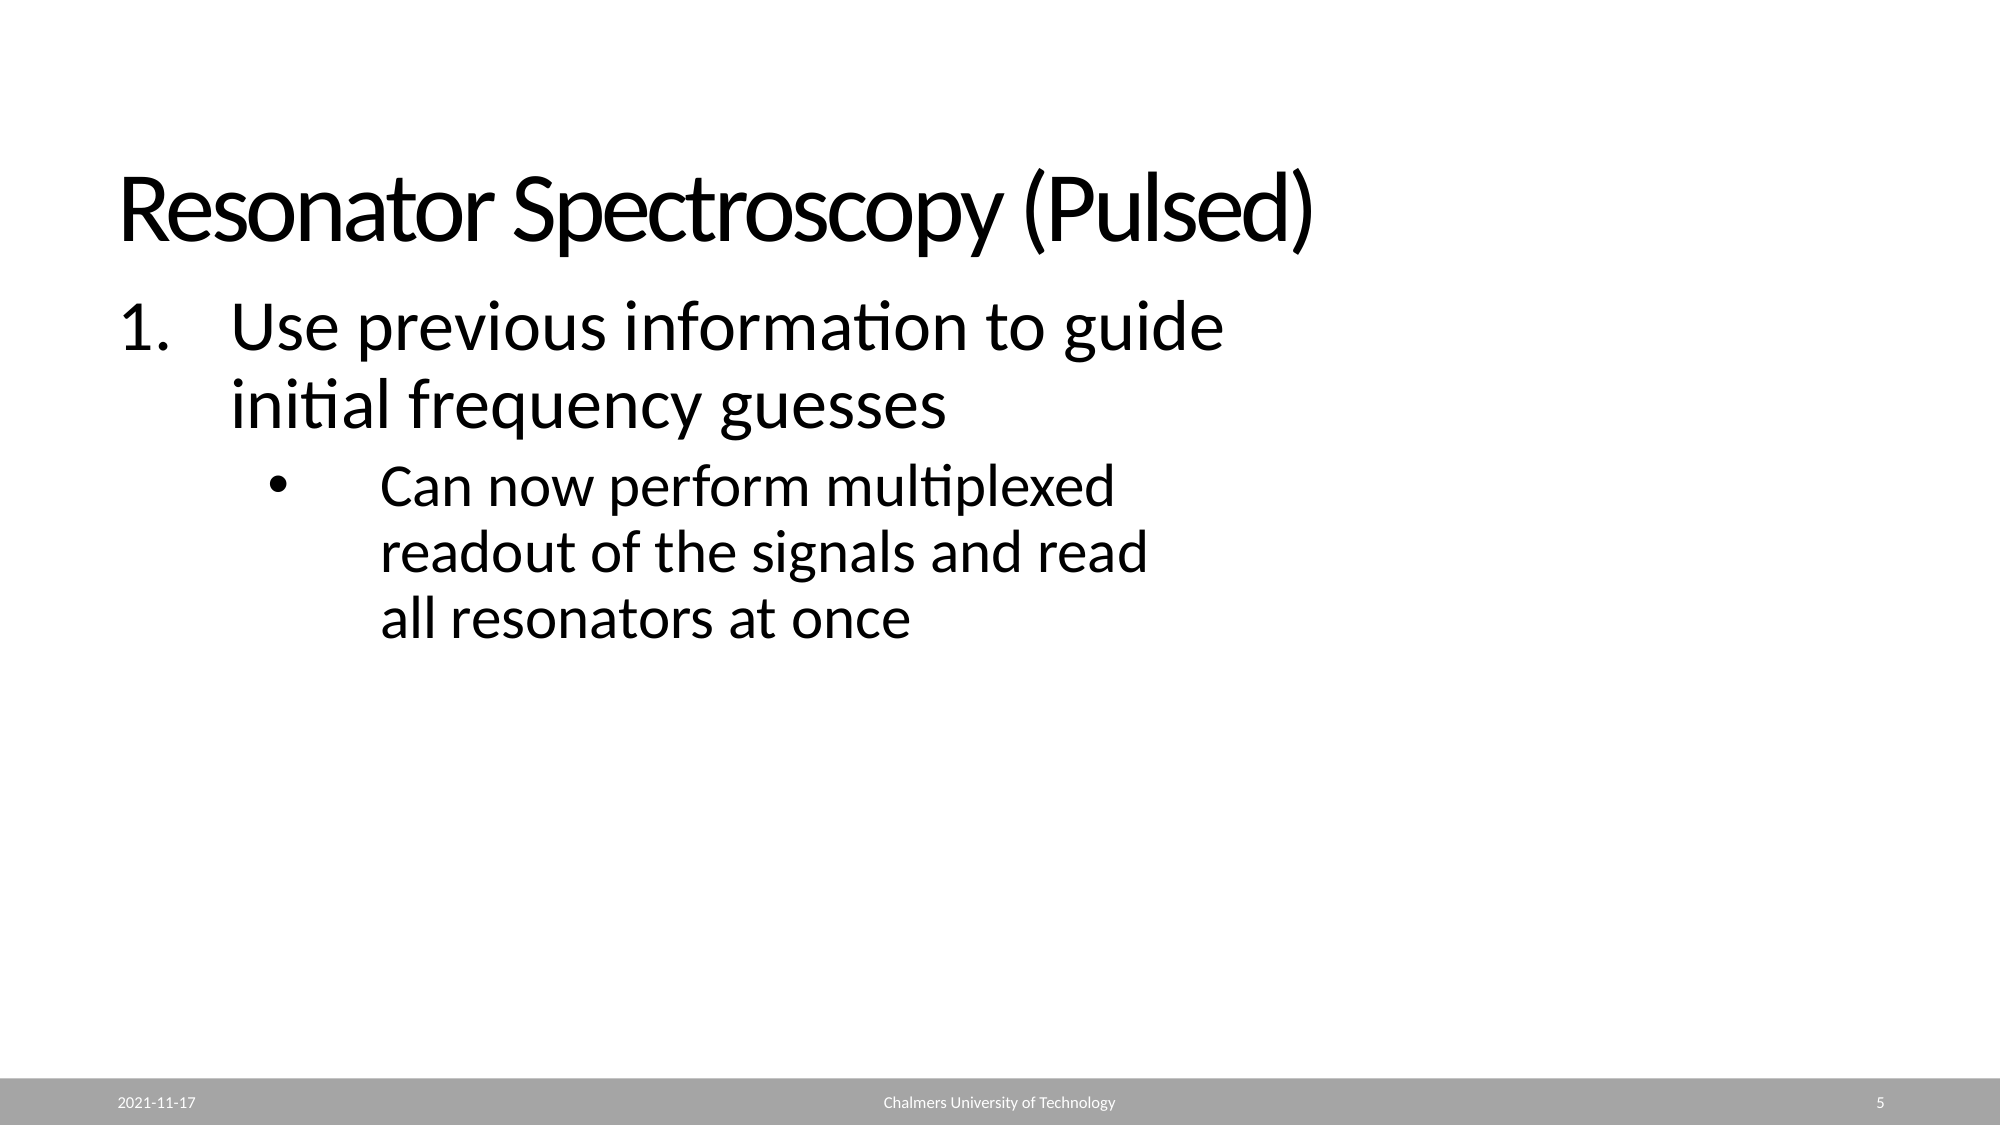

# Resonator Spectroscopy (Pulsed)
Use previous information to guide
initial frequency guesses
Can now perform multiplexed
readout of the signals and read
all resonators at once
2021-11-17
Chalmers University of Technology
5